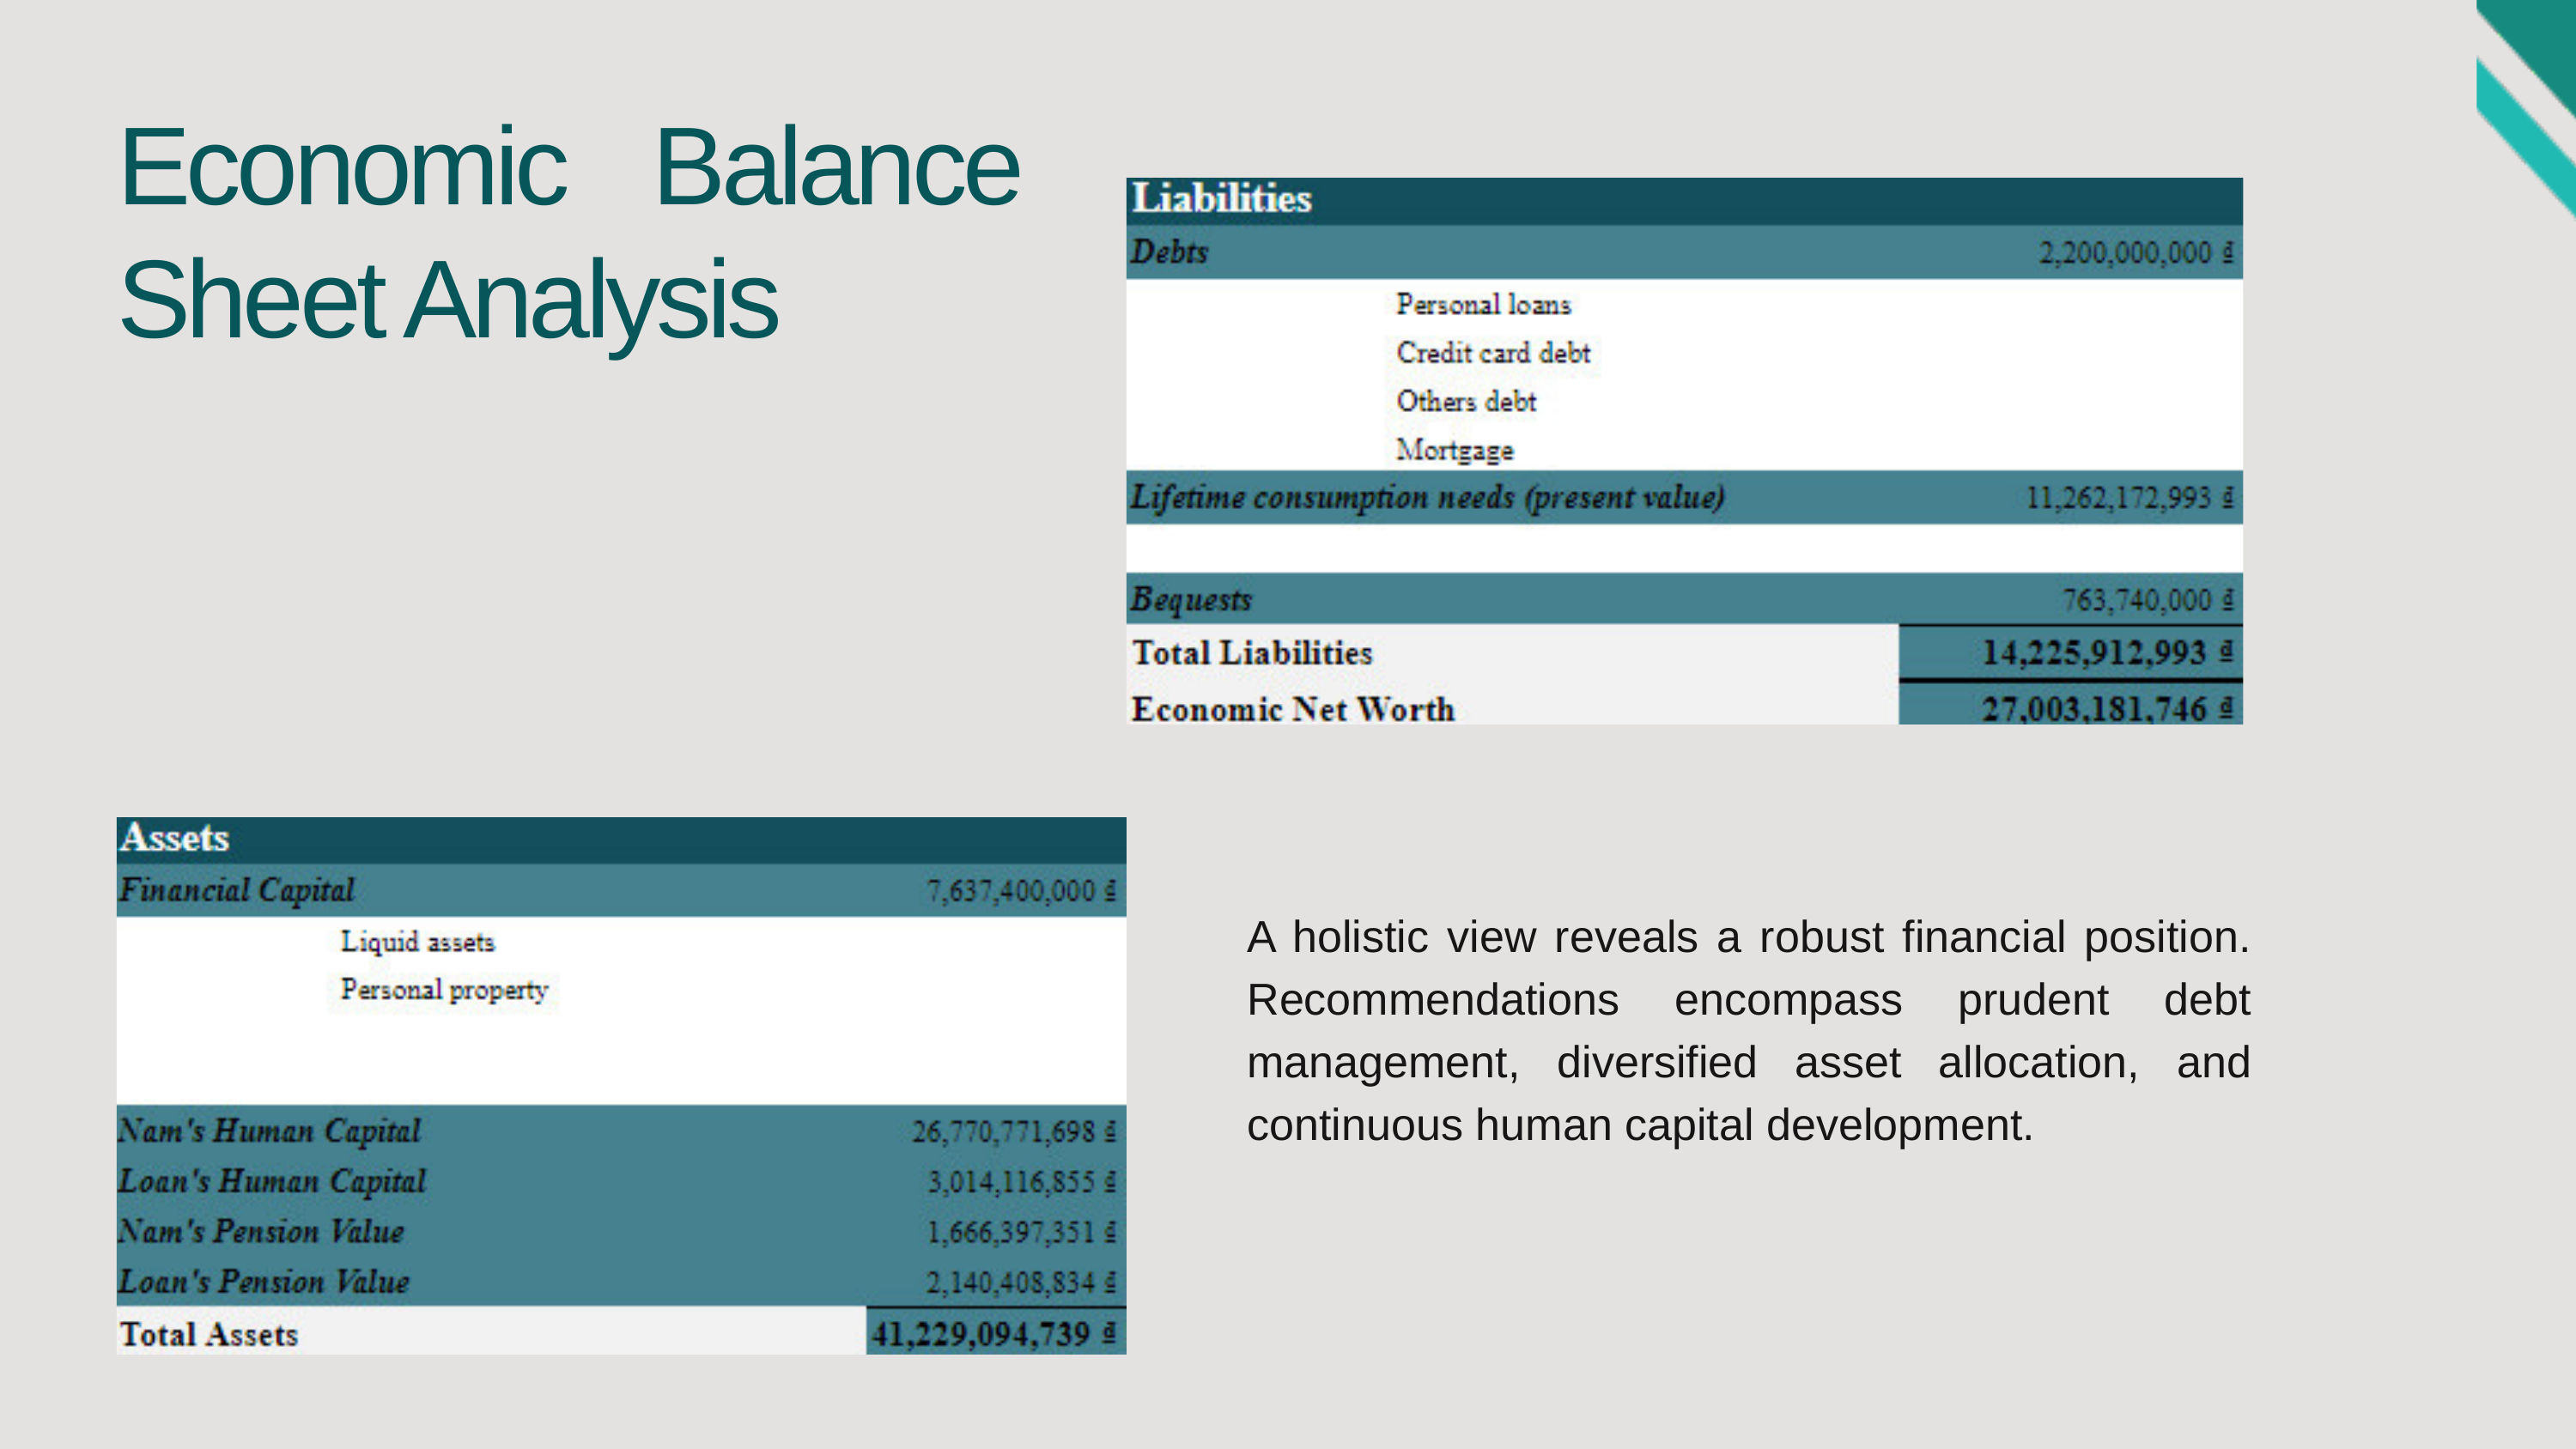

Economic Balance Sheet Analysis

A holistic view reveals a robust financial position. Recommendations encompass prudent debt management, diversified asset allocation, and continuous human capital development.